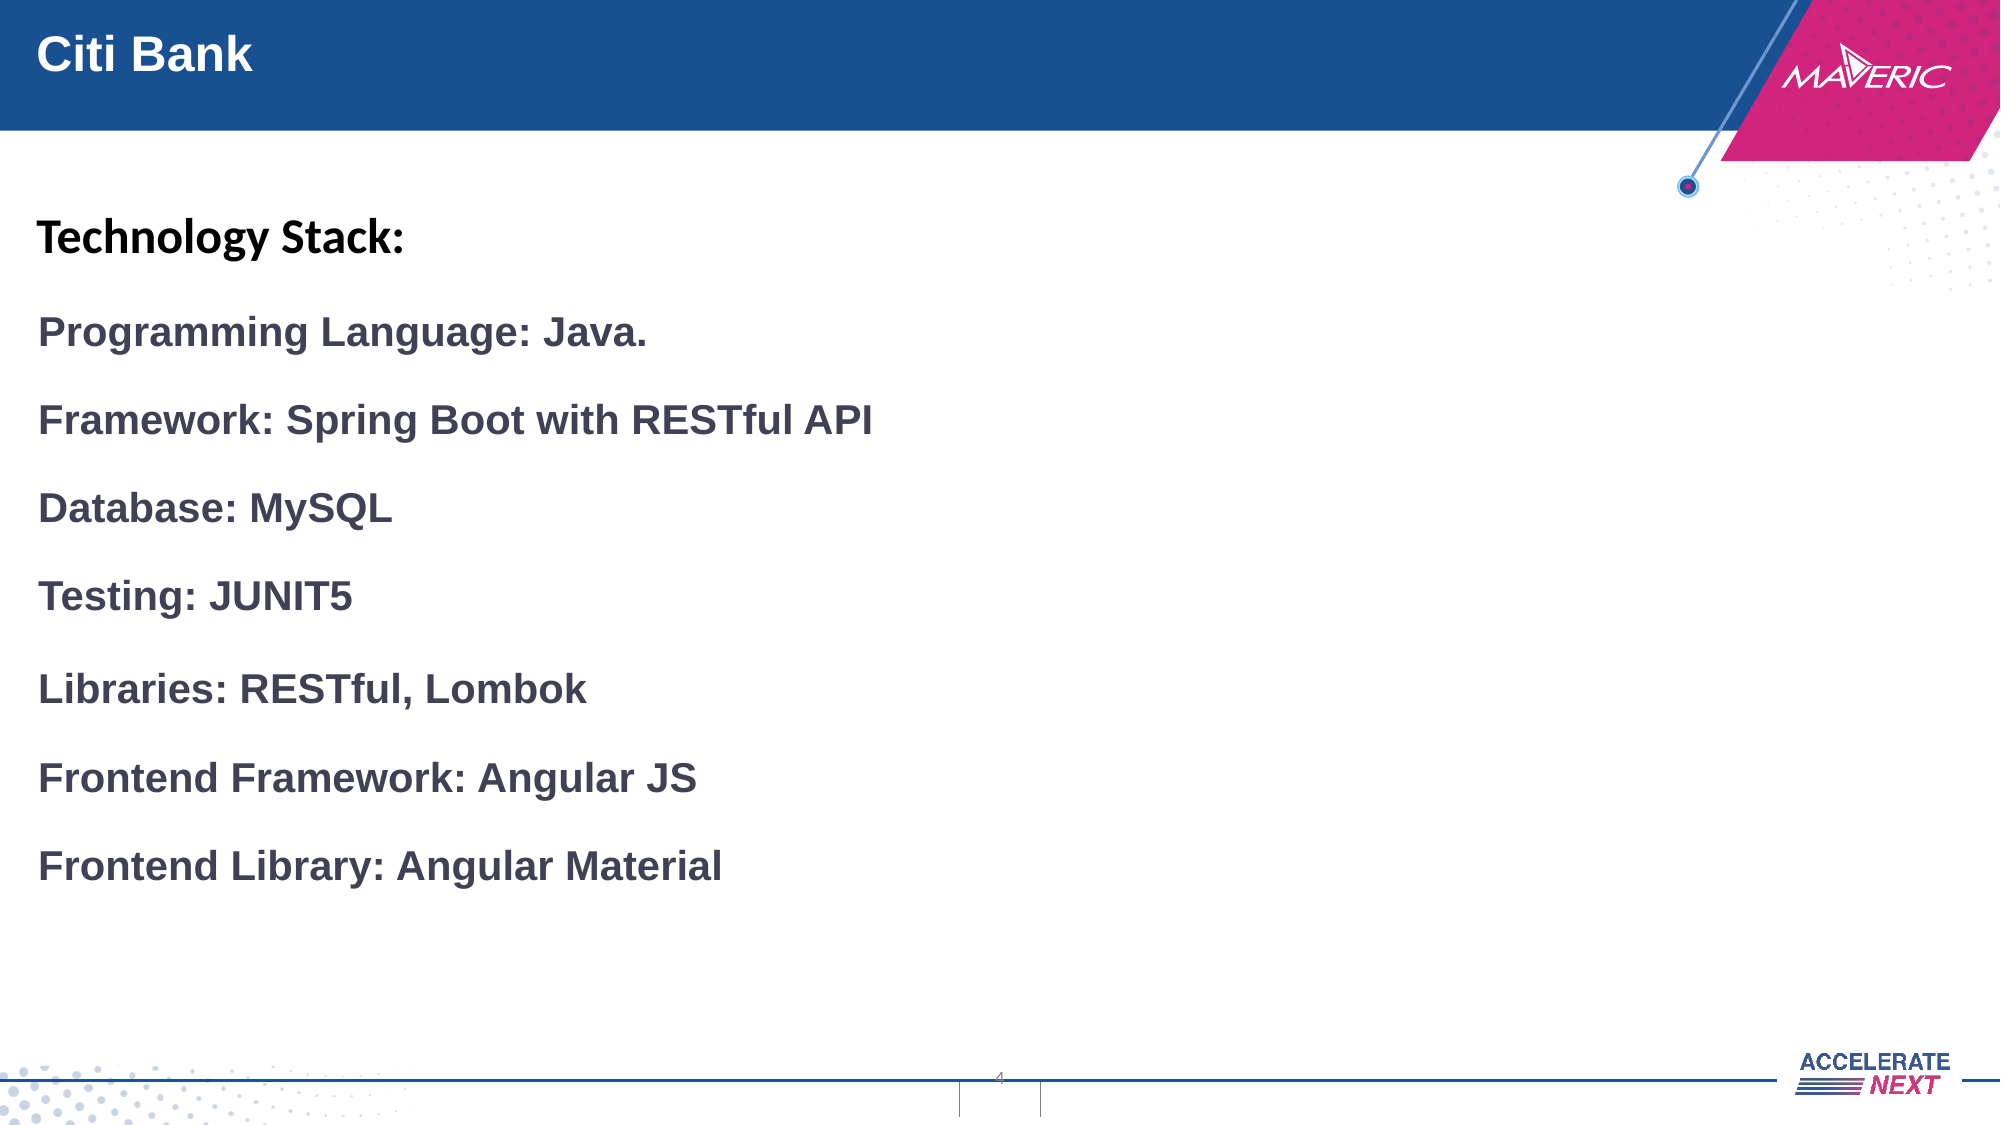

# Citi Bank
| Technology Stack: |
| --- |

| Programming Language: Java. Framework: Spring Boot with RESTful API Database: MySQL Testing: JUNIT5 Libraries: RESTful, Lombok Frontend Framework: Angular JS Frontend Library: Angular Material |
| --- |

4